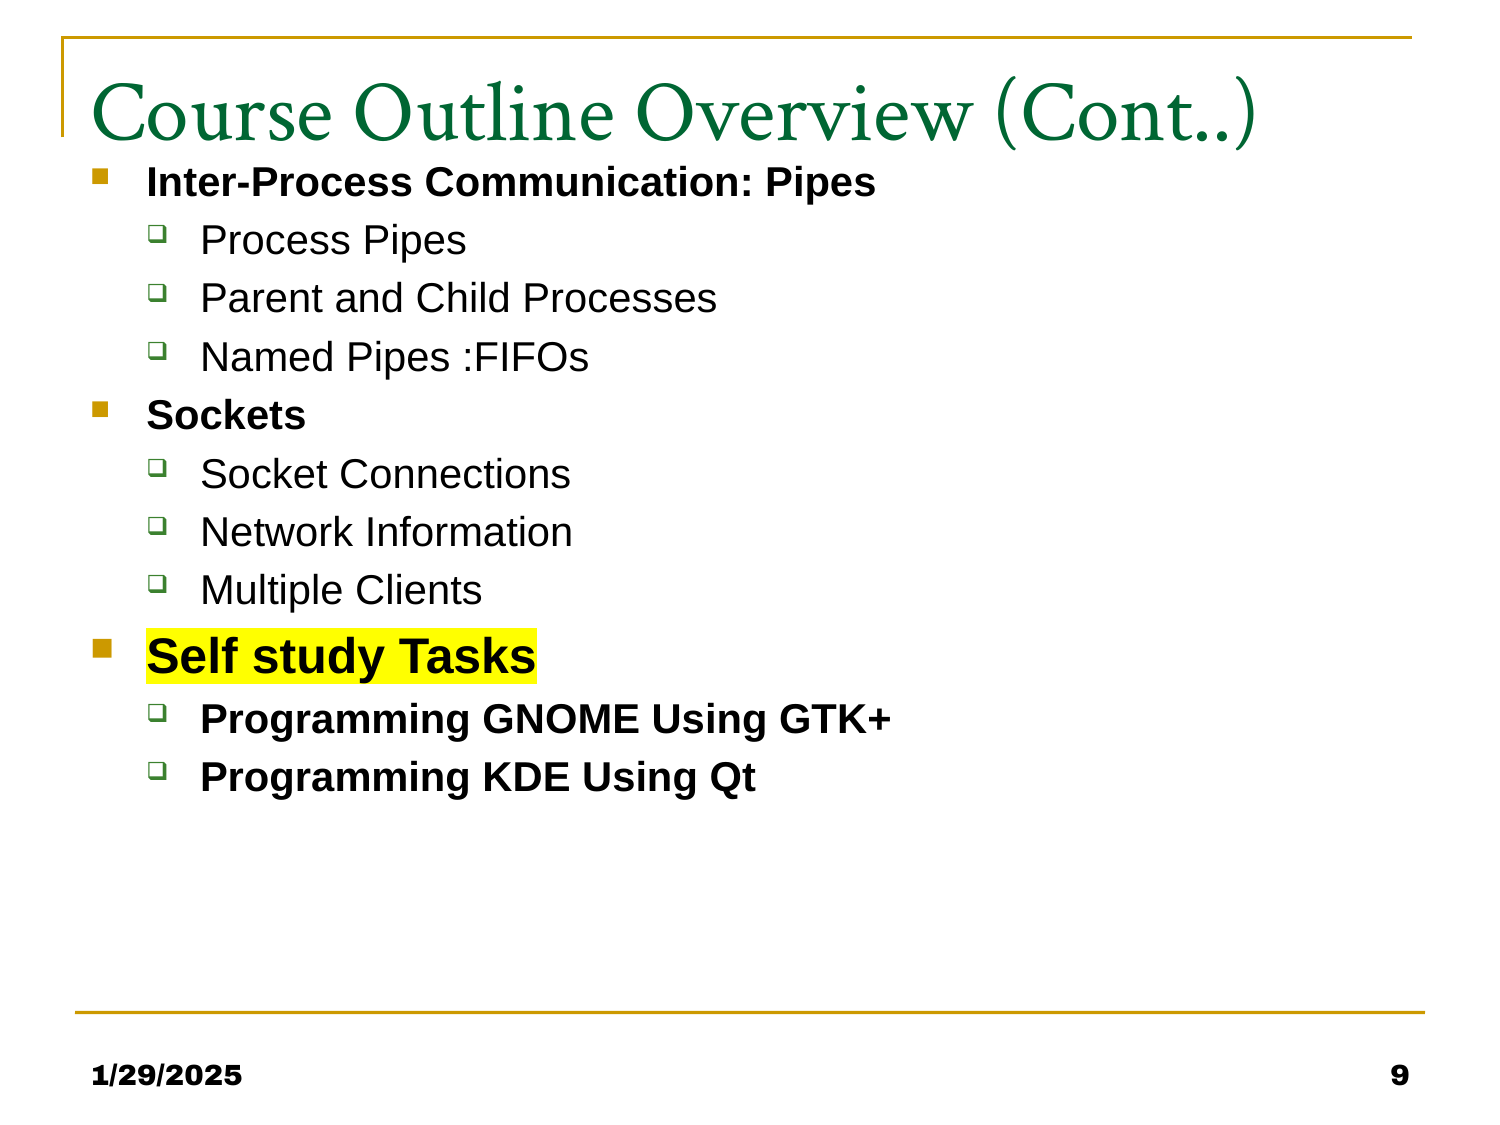

# Course Outline Overview (Cont..)
Inter-Process Communication: Pipes
Process Pipes
Parent and Child Processes
Named Pipes :FIFOs
Sockets
Socket Connections
Network Information
Multiple Clients
Self study Tasks
Programming GNOME Using GTK+
Programming KDE Using Qt
1/29/2025
9